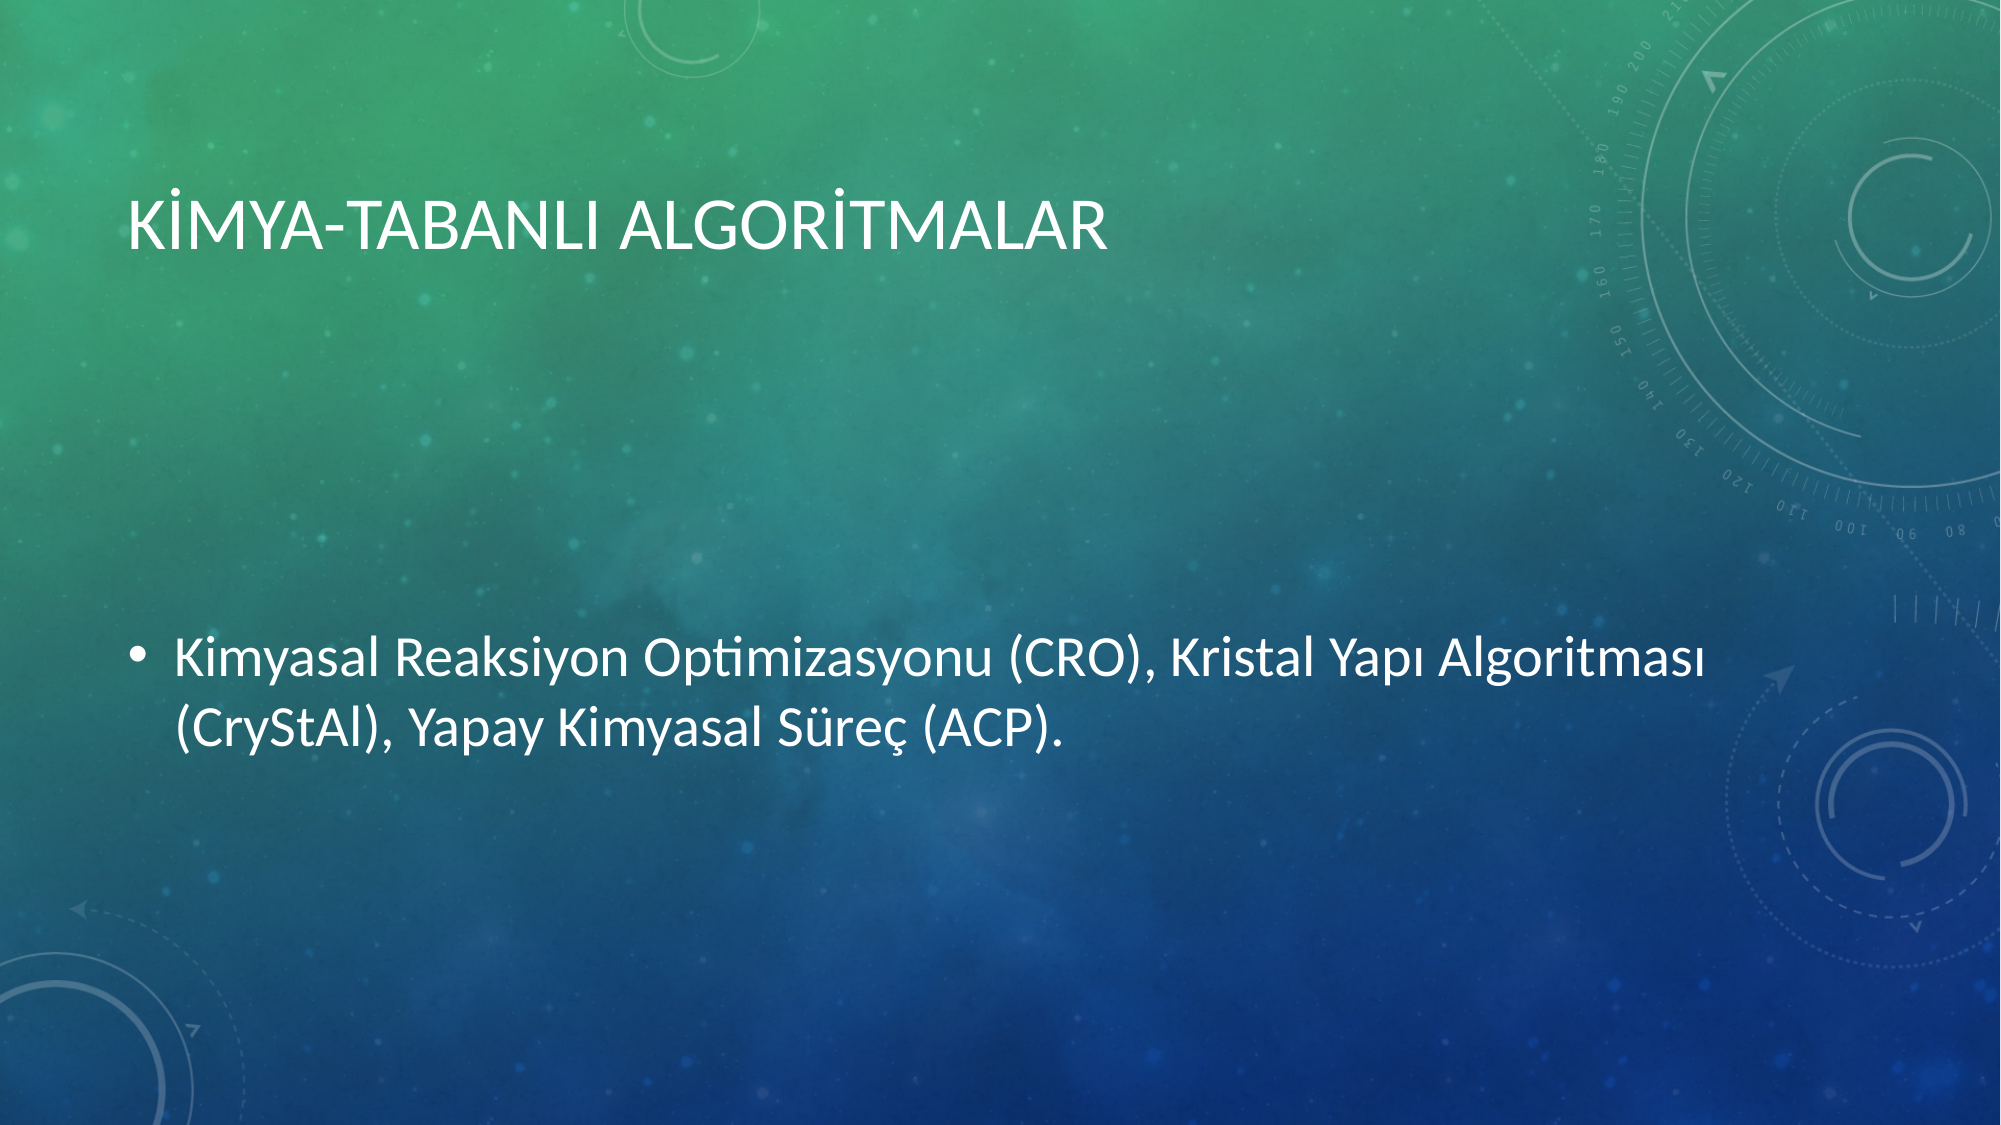

# KiMYA-tabanlı Algoritmalar
Kimyasal Reaksiyon Optimizasyonu (CRO), Kristal Yapı Algoritması (CryStAl), Yapay Kimyasal Süreç (ACP).